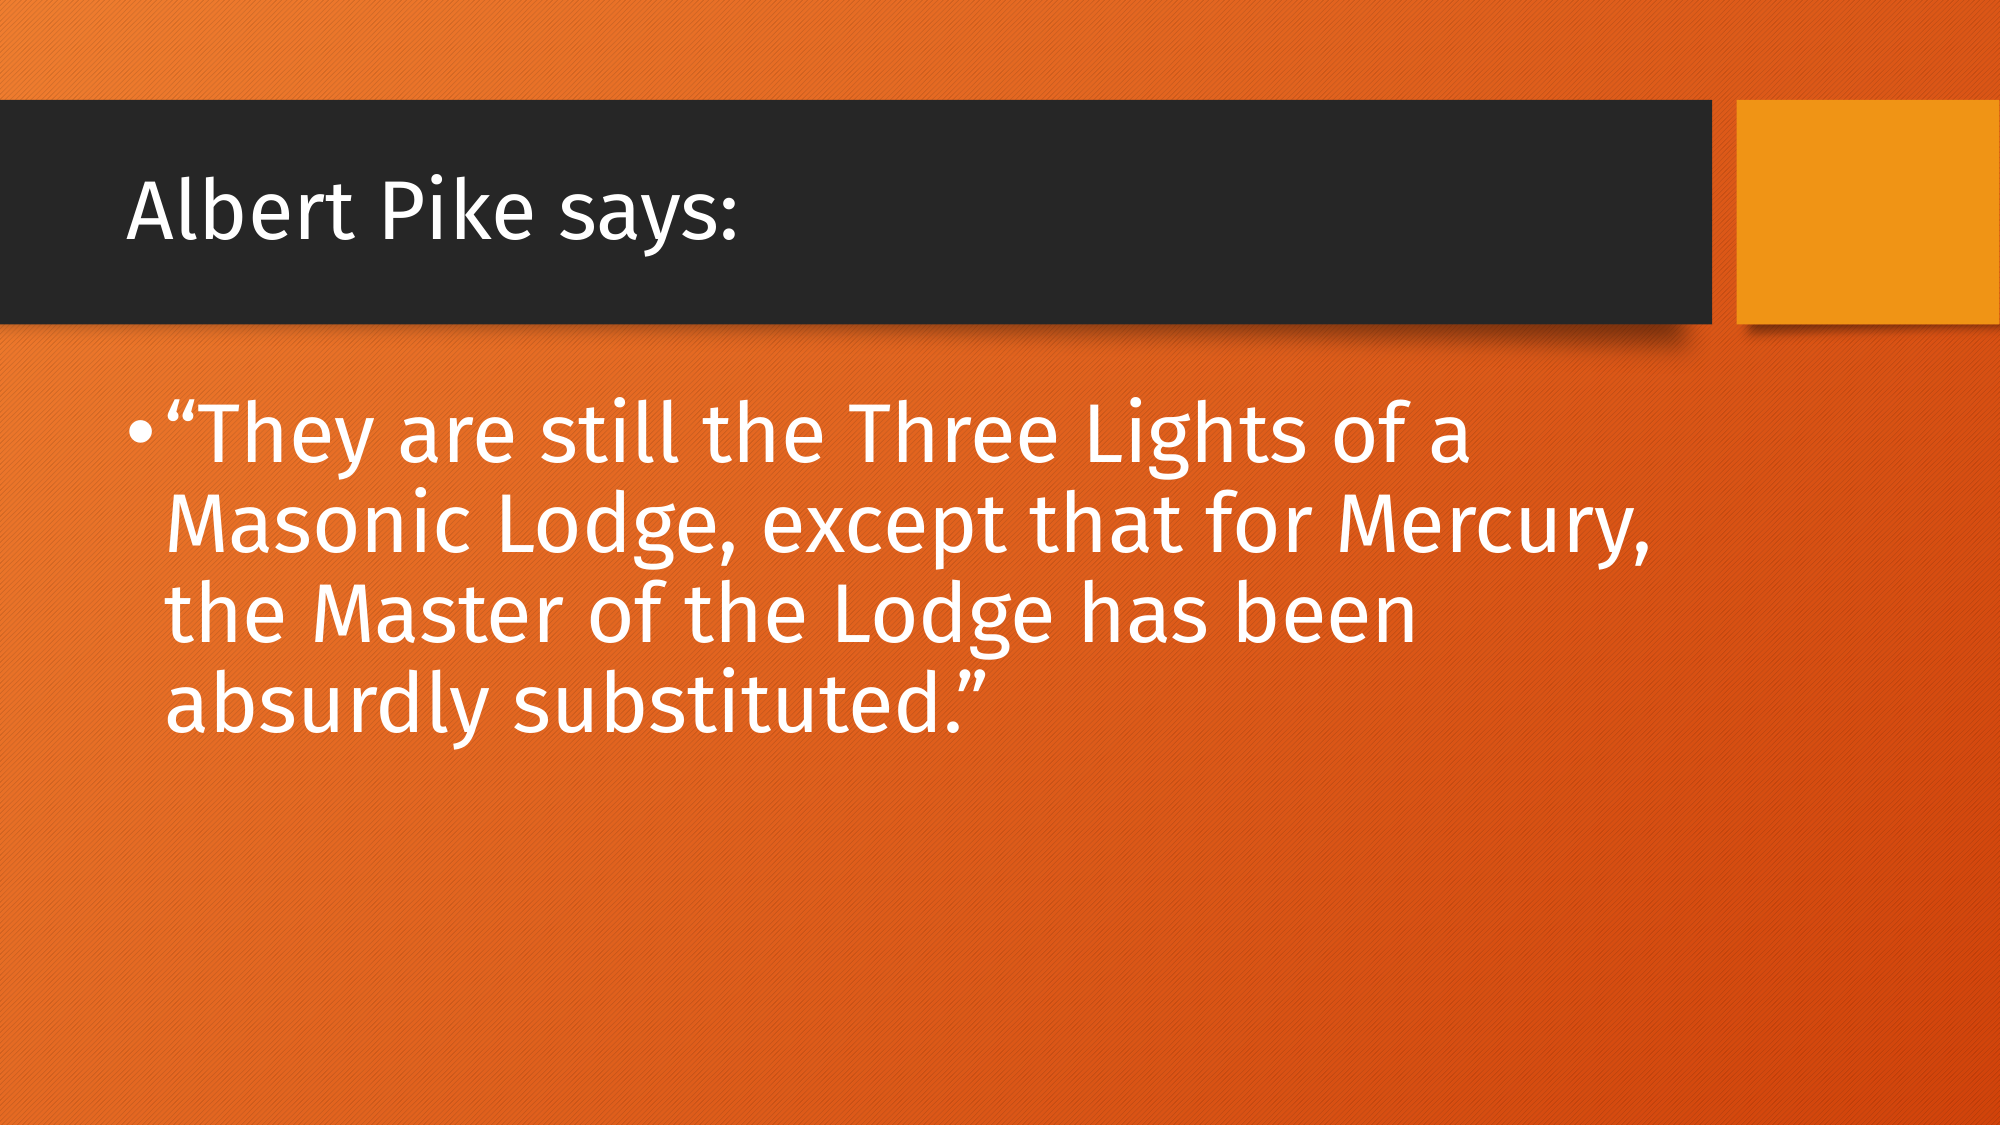

# Albert Pike says:
“They are still the Three Lights of a Masonic Lodge, except that for Mercury, the Master of the Lodge has been absurdly substituted.”